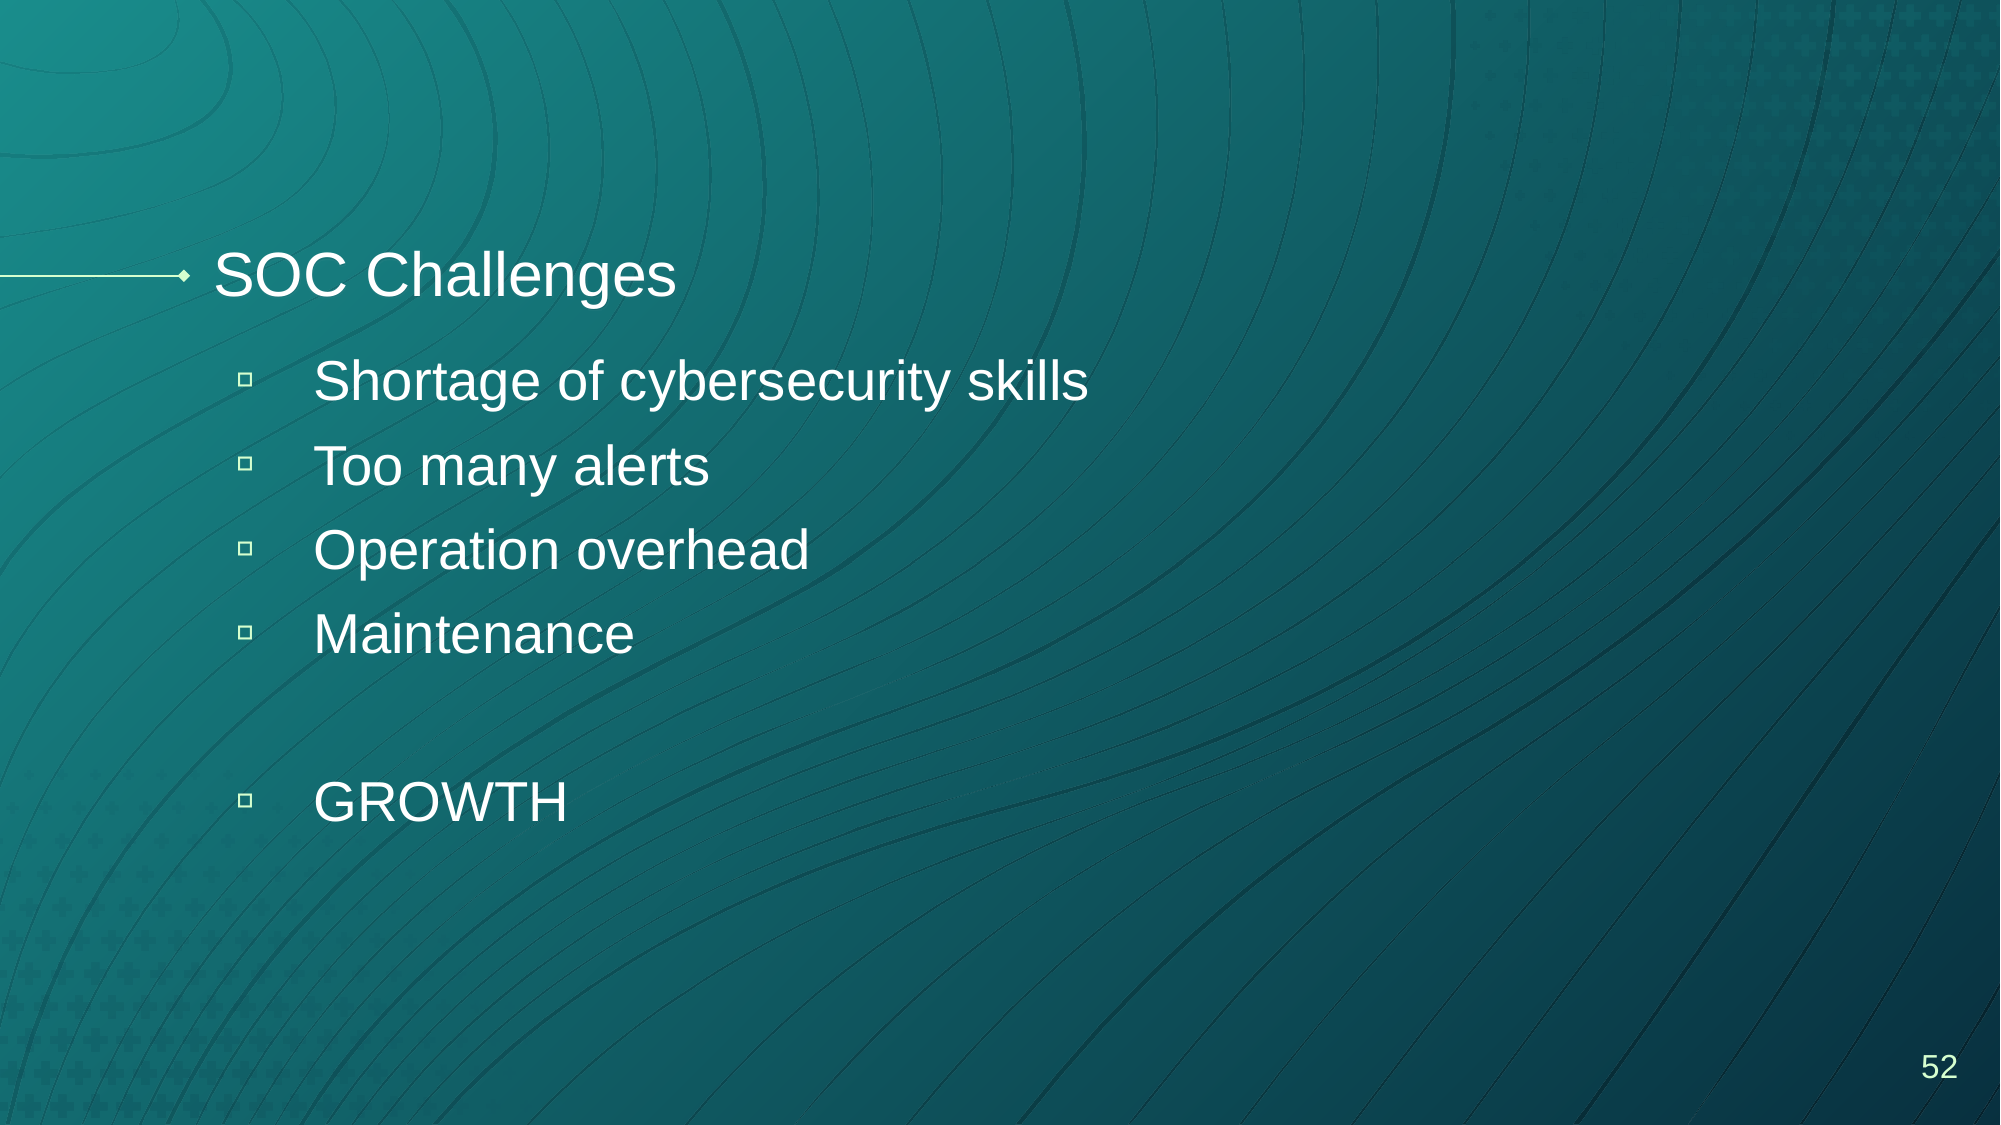

# SOC Challenges
Shortage of cybersecurity skills
Too many alerts
Operation overhead
Maintenance

GROWTH
52